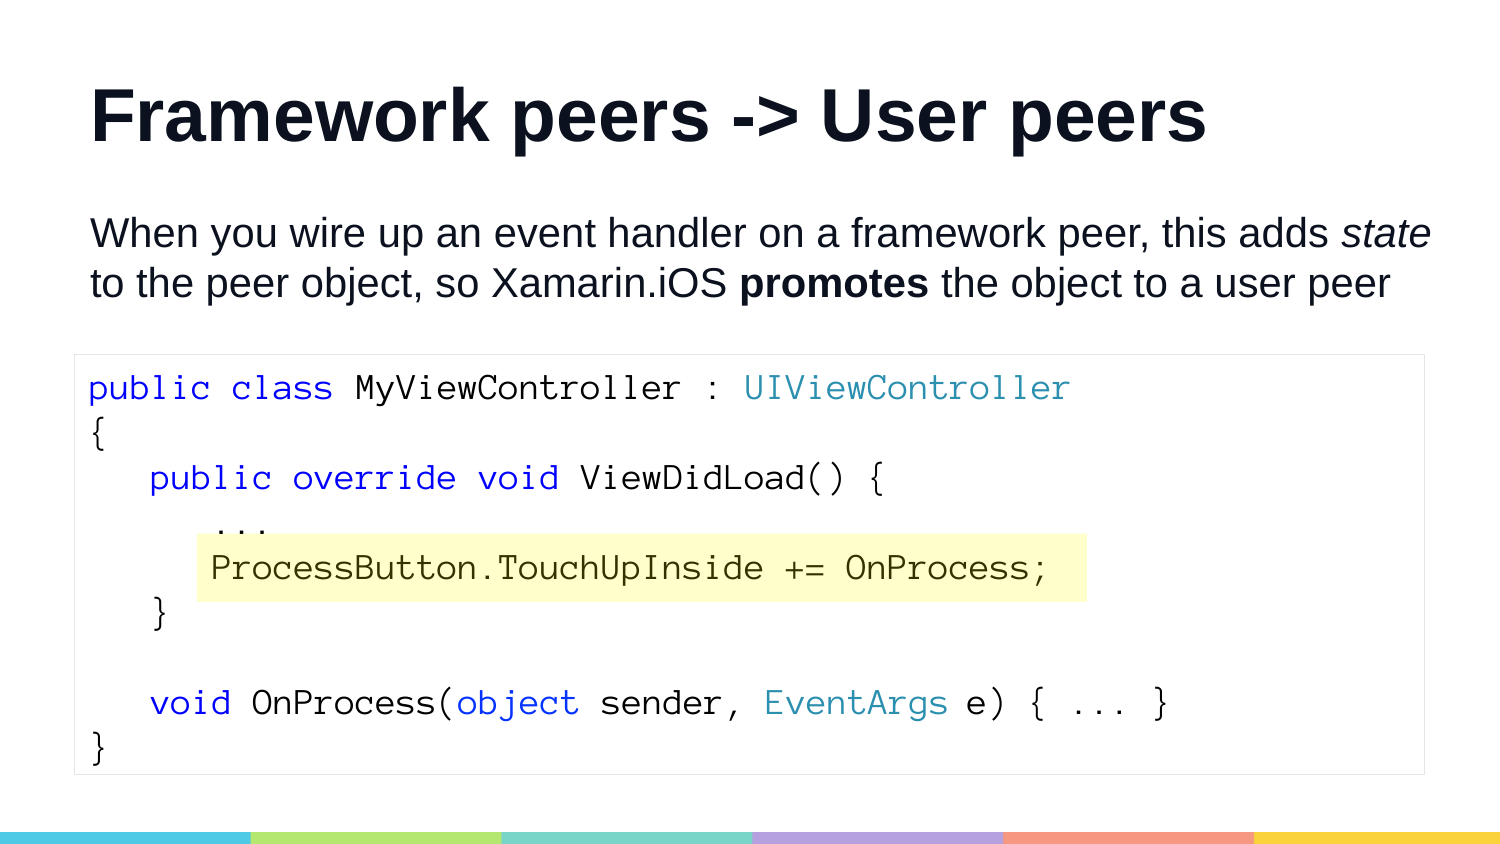

# Framework peers -> User peers
When you wire up an event handler on a framework peer, this adds state to the peer object, so Xamarin.iOS promotes the object to a user peer
public class MyViewController : UIViewController
{
   public override void ViewDidLoad() {
      ...
      ProcessButton.TouchUpInside += OnProcess;
   }

   void OnProcess(object sender, EventArgs  e) { ... }
}